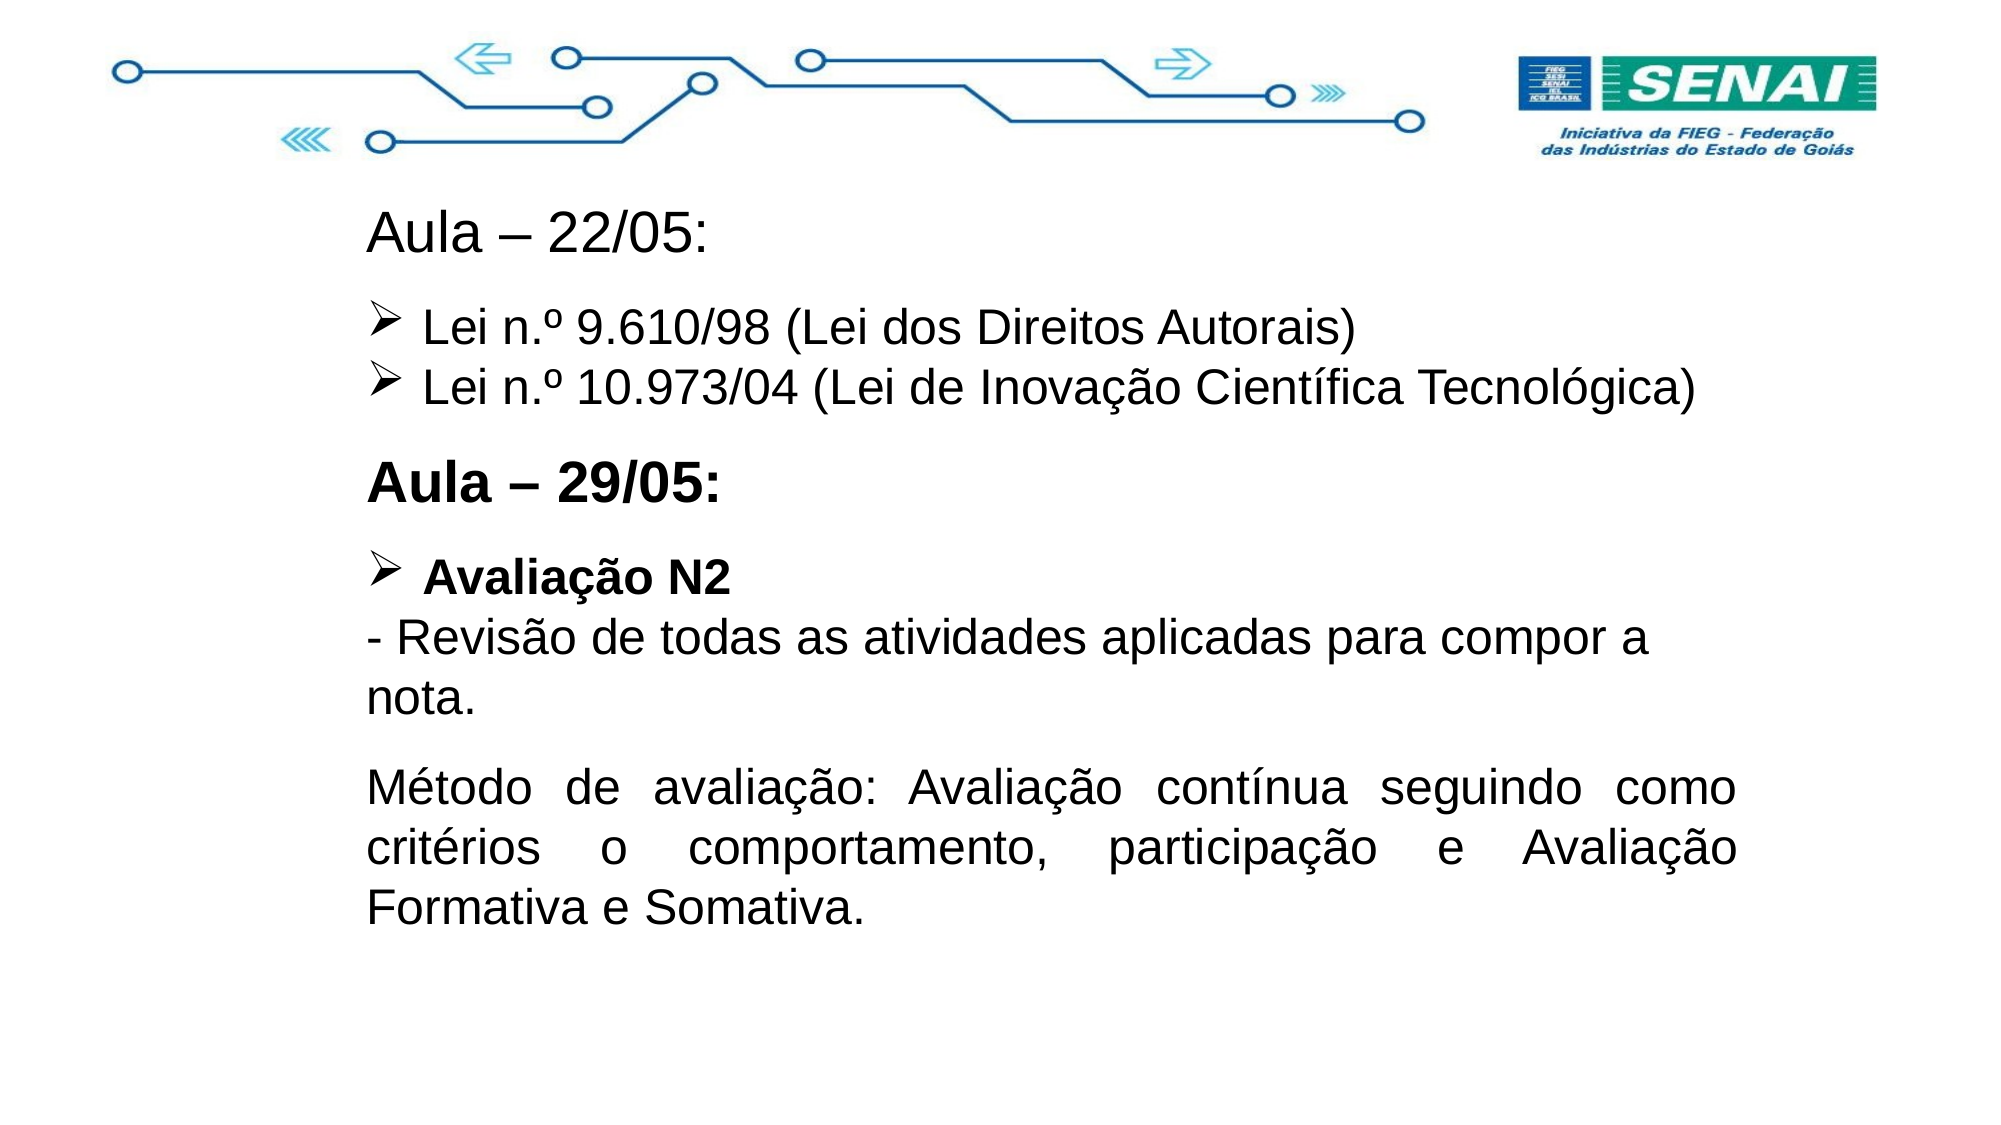

Aula – 22/05:

Lei n.º 9.610/98 (Lei dos Direitos Autorais)
Lei n.º 10.973/04 (Lei de Inovação Científica Tecnológica)

Aula – 29/05:

Avaliação N2
- Revisão de todas as atividades aplicadas para compor a nota.

Método de avaliação: Avaliação contínua seguindo como critérios o comportamento, participação e Avaliação Formativa e Somativa.